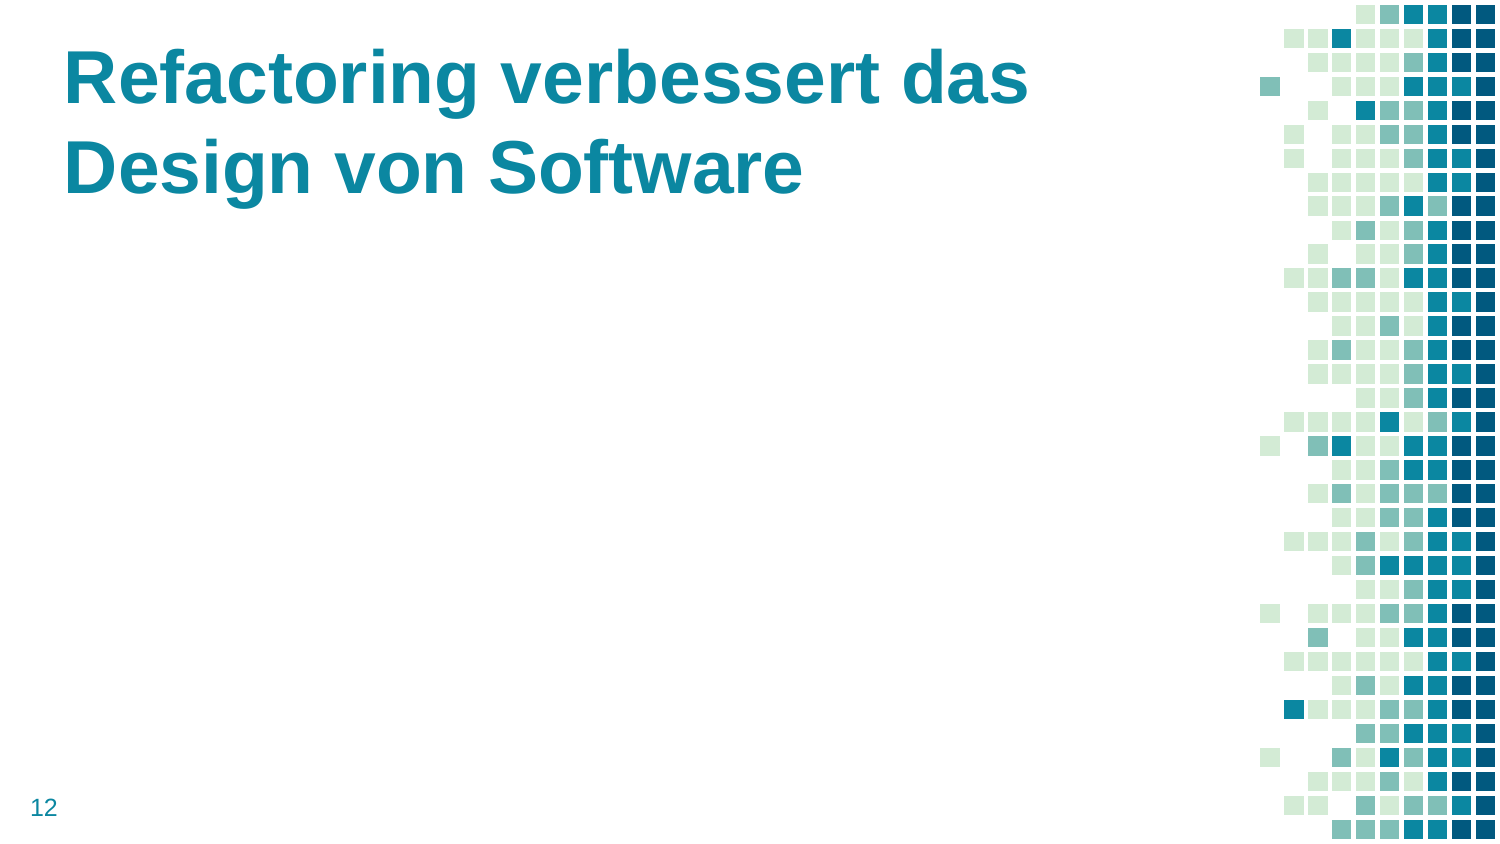

# Refactoring verbessert das Design von Software

12